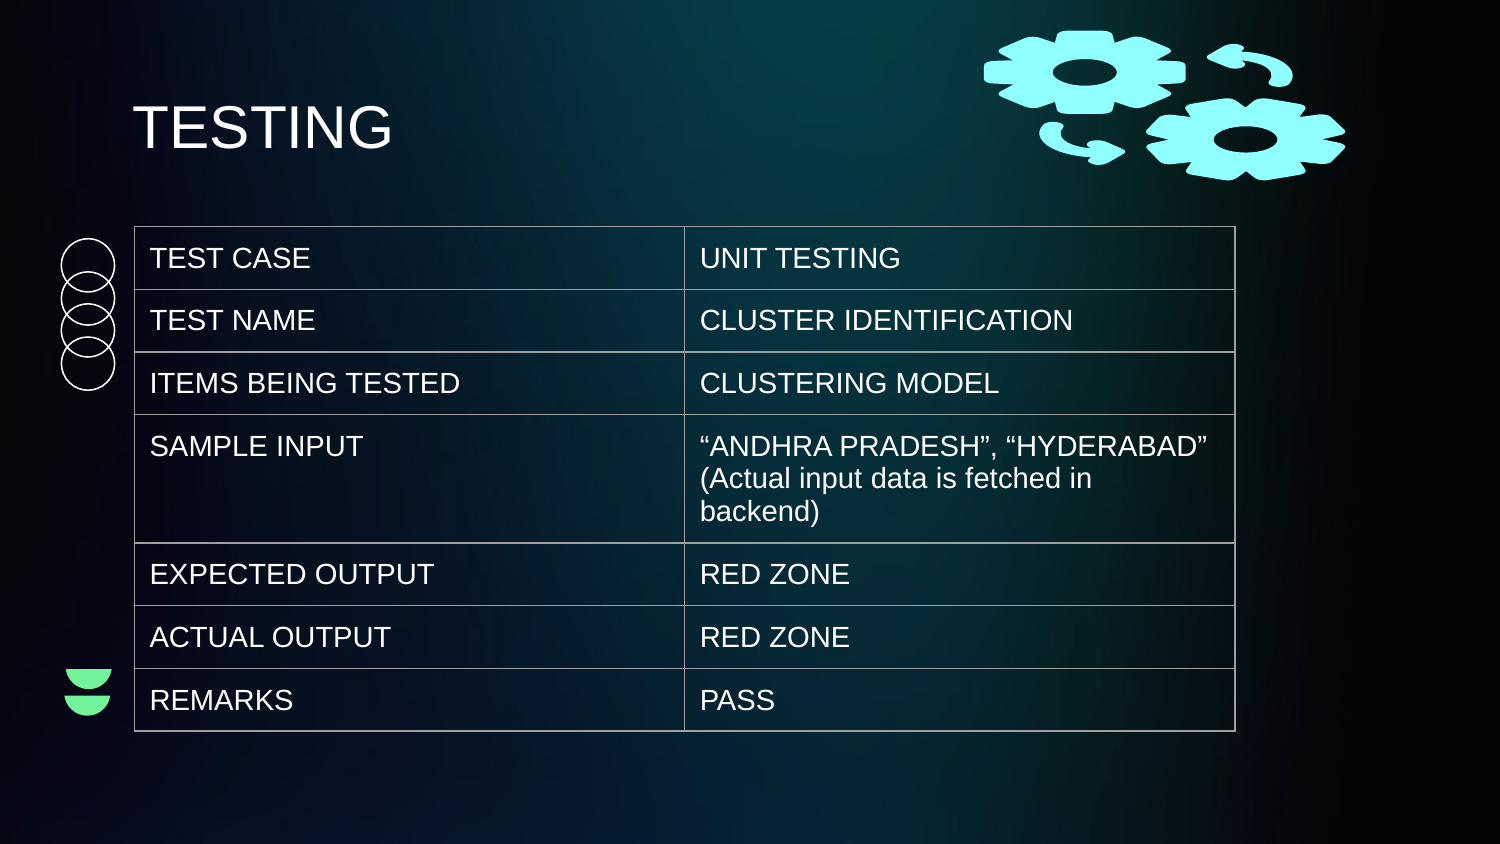

# TESTING
| TEST CASE | UNIT TESTING |
| --- | --- |
| TEST NAME | CLUSTER IDENTIFICATION |
| ITEMS BEING TESTED | CLUSTERING MODEL |
| SAMPLE INPUT | “ANDHRA PRADESH”, “HYDERABAD” (Actual input data is fetched in backend) |
| EXPECTED OUTPUT | RED ZONE |
| ACTUAL OUTPUT | RED ZONE |
| REMARKS | PASS |